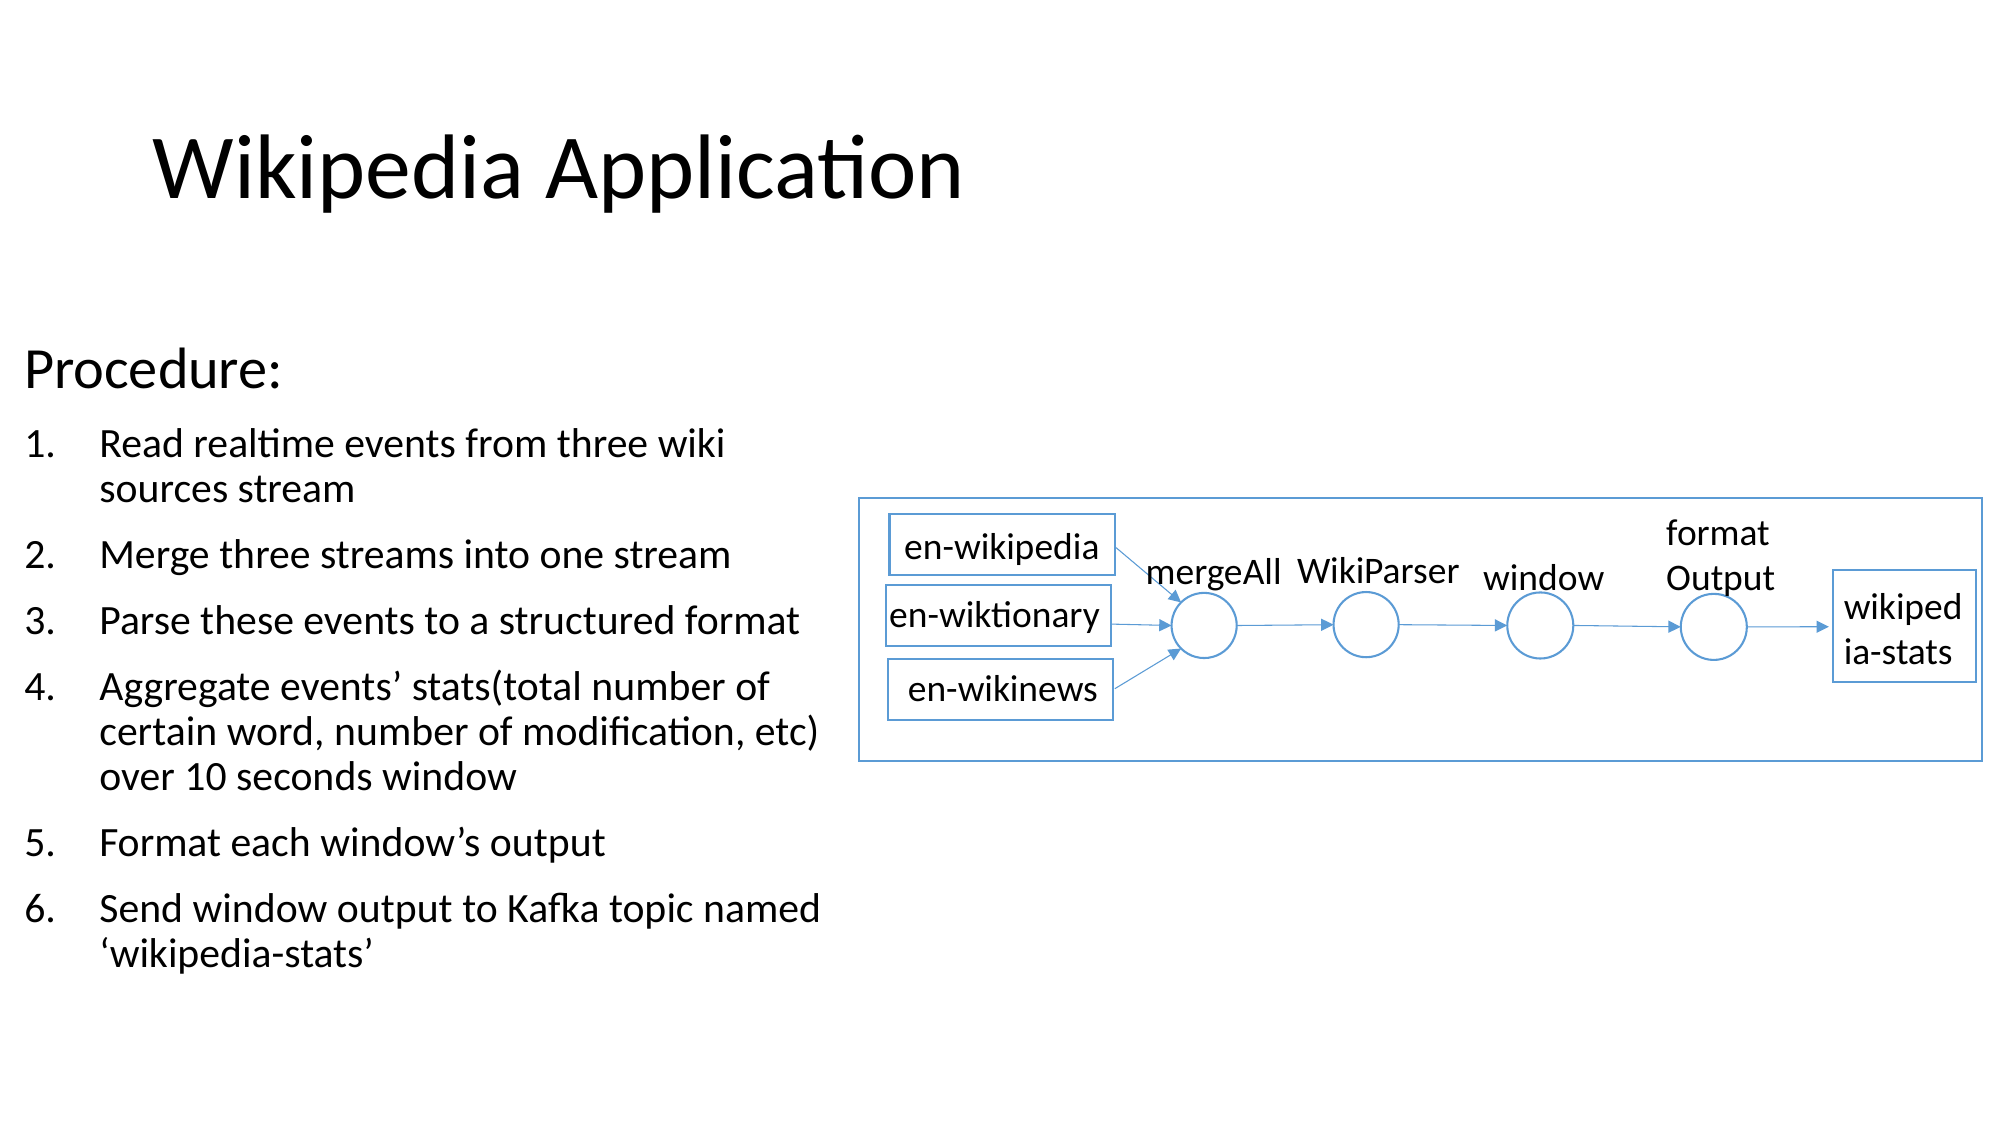

# Wikipedia Application
Procedure:
Read realtime events from three wiki sources stream
Merge three streams into one stream
Parse these events to a structured format
Aggregate events’ stats(total number of certain word, number of modification, etc) over 10 seconds window
Format each window’s output
Send window output to Kafka topic named ‘wikipedia-stats’

formatOutput

en-wikipedia
WikiParser
mergeAll
window

wikipedia-stats
en-wiktionary

en-wikinews